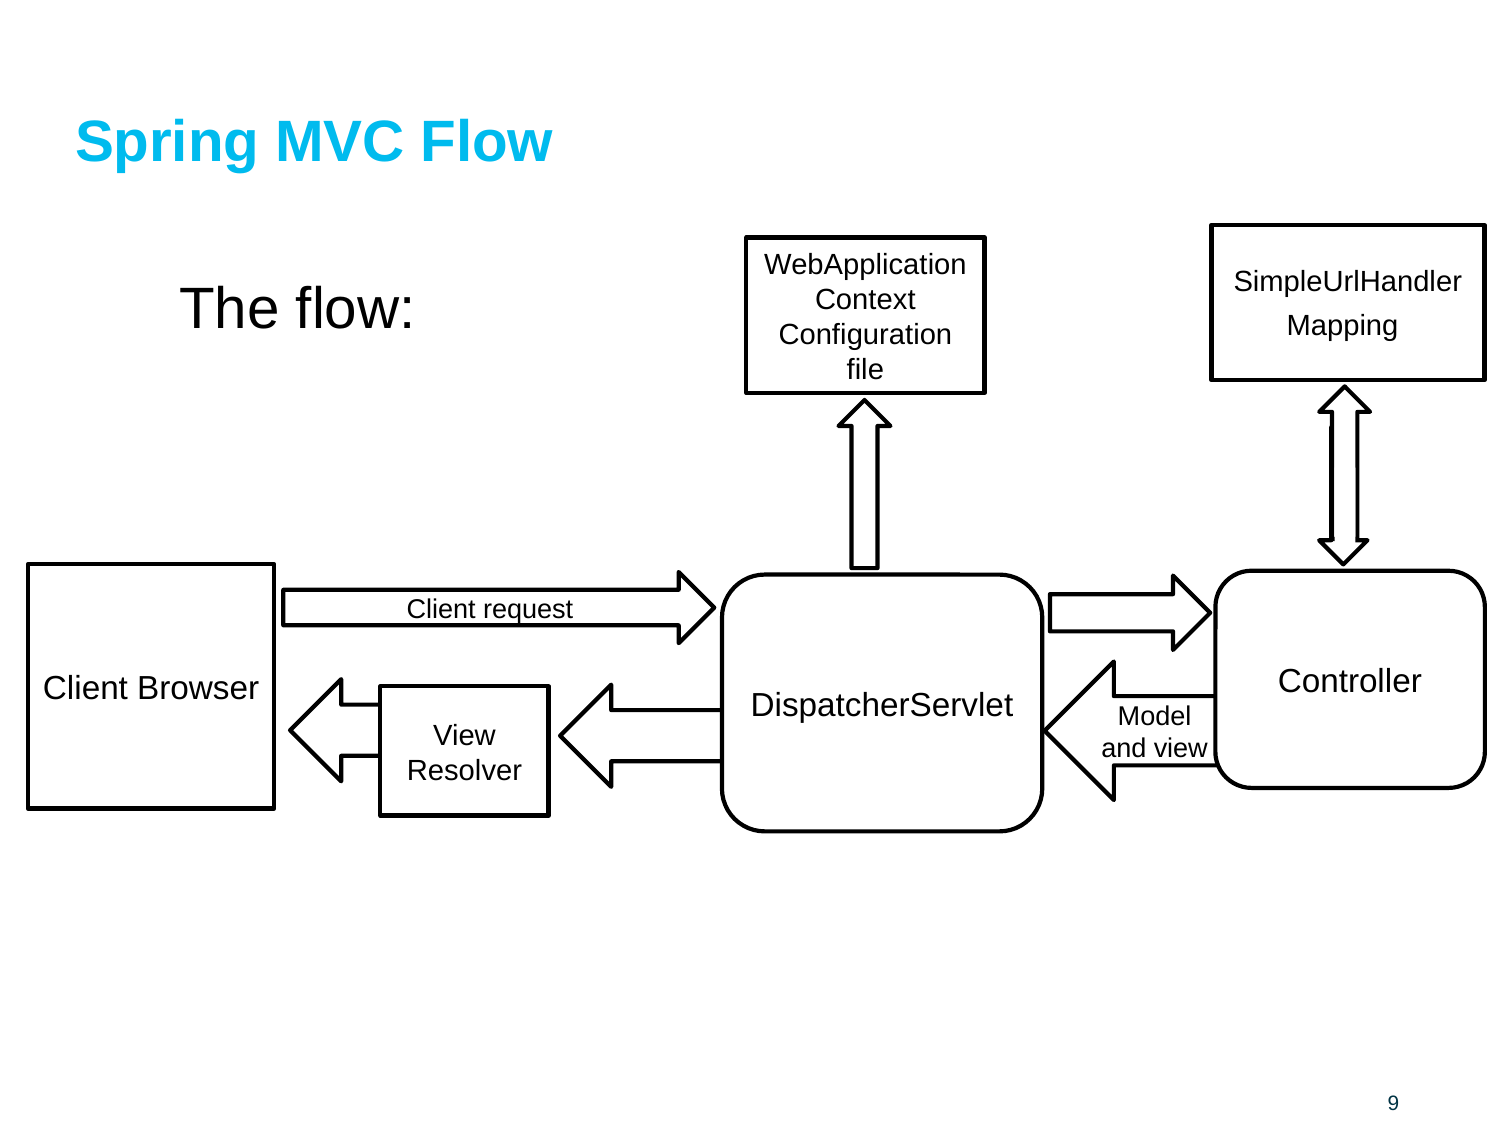

# Spring MVC Flow
SimpleUrlHandlerMapping
WebApplicationContext Configuration file
The flow:

Client Browser
Controller
Client request
DispatcherServlet

Model and view

View Resolver
9